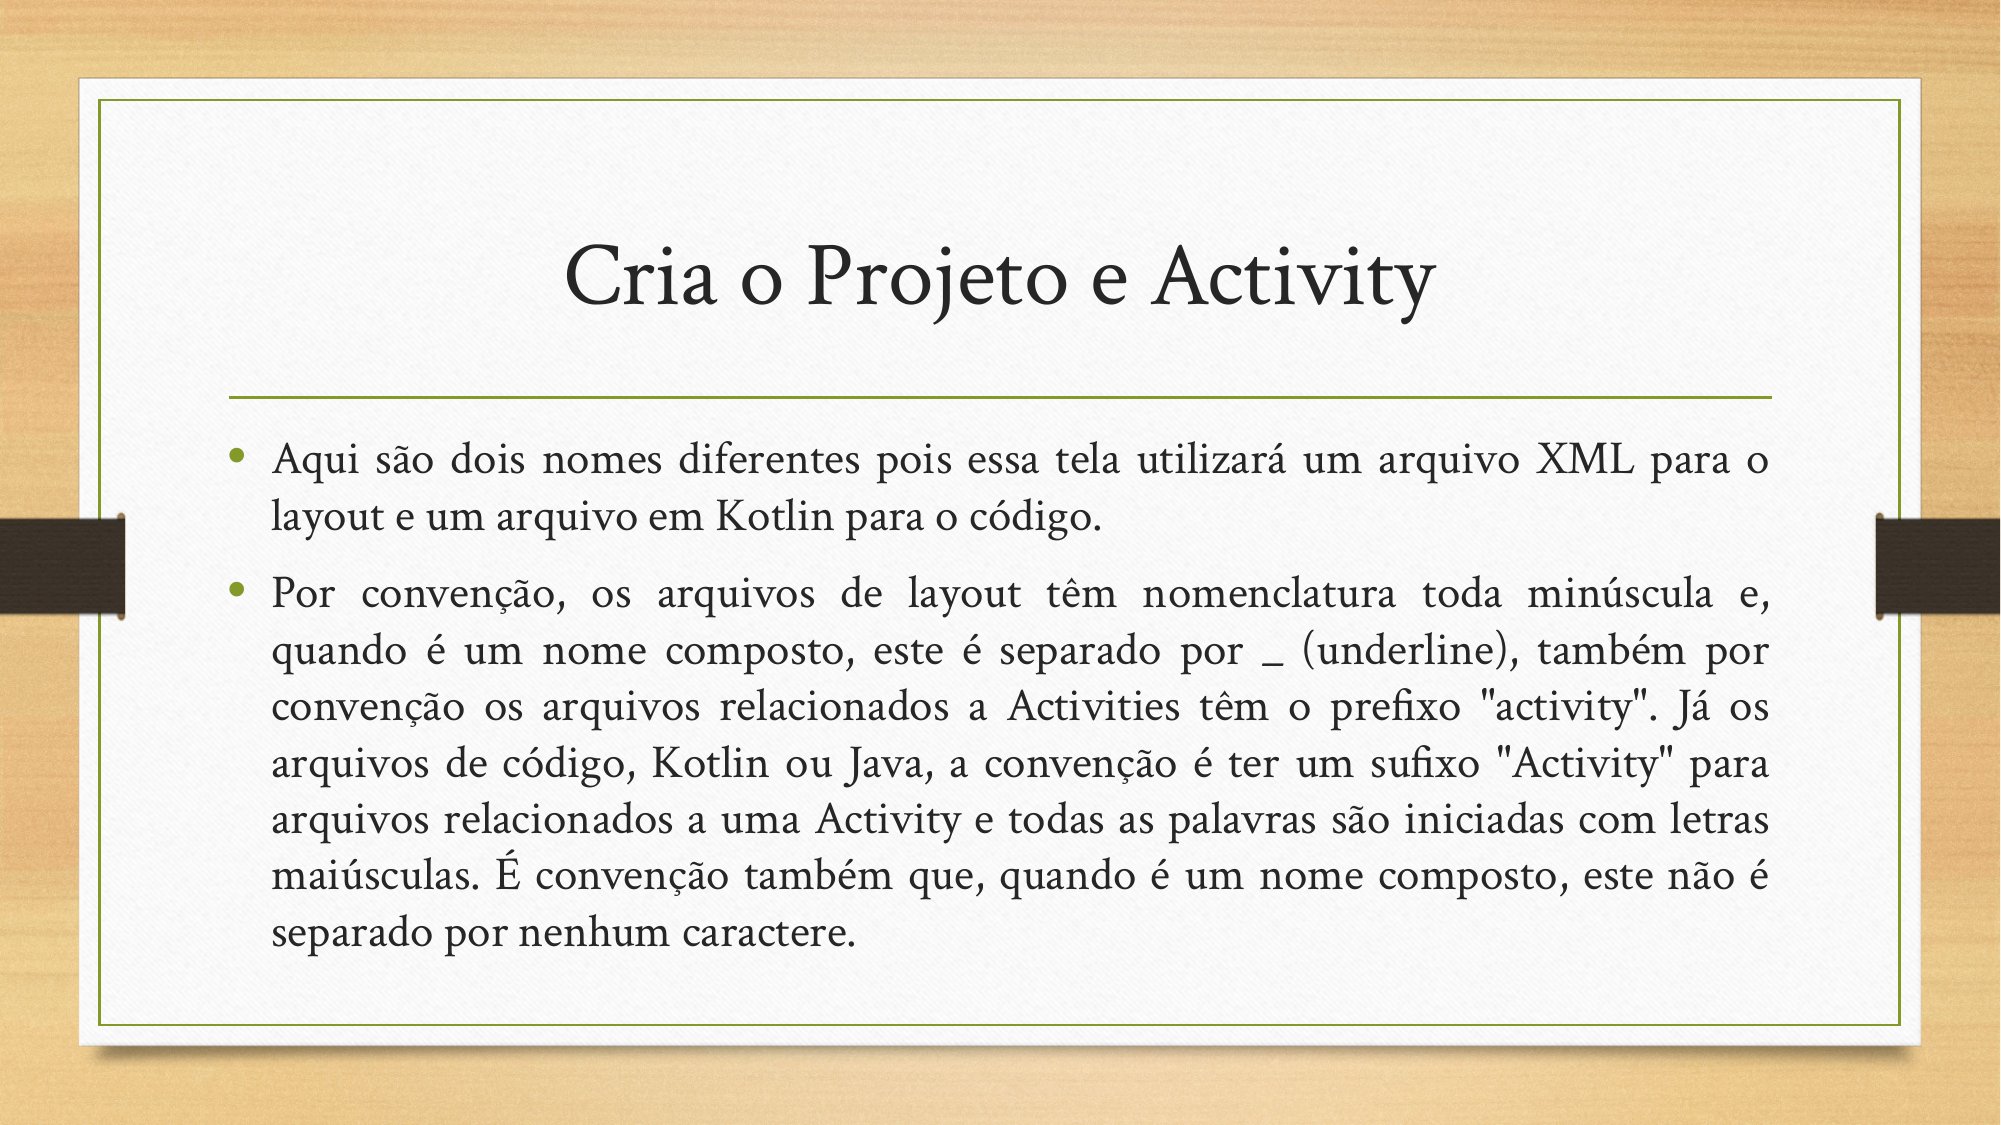

# Cria o Projeto e Activity
Aqui são dois nomes diferentes pois essa tela utilizará um arquivo XML para o layout e um arquivo em Kotlin para o código.
Por convenção, os arquivos de layout têm nomenclatura toda minúscula e, quando é um nome composto, este é separado por _ (underline), também por convenção os arquivos relacionados a Activities têm o prefixo "activity". Já os arquivos de código, Kotlin ou Java, a convenção é ter um sufixo "Activity" para arquivos relacionados a uma Activity e todas as palavras são iniciadas com letras maiúsculas. É convenção também que, quando é um nome composto, este não é separado por nenhum caractere.